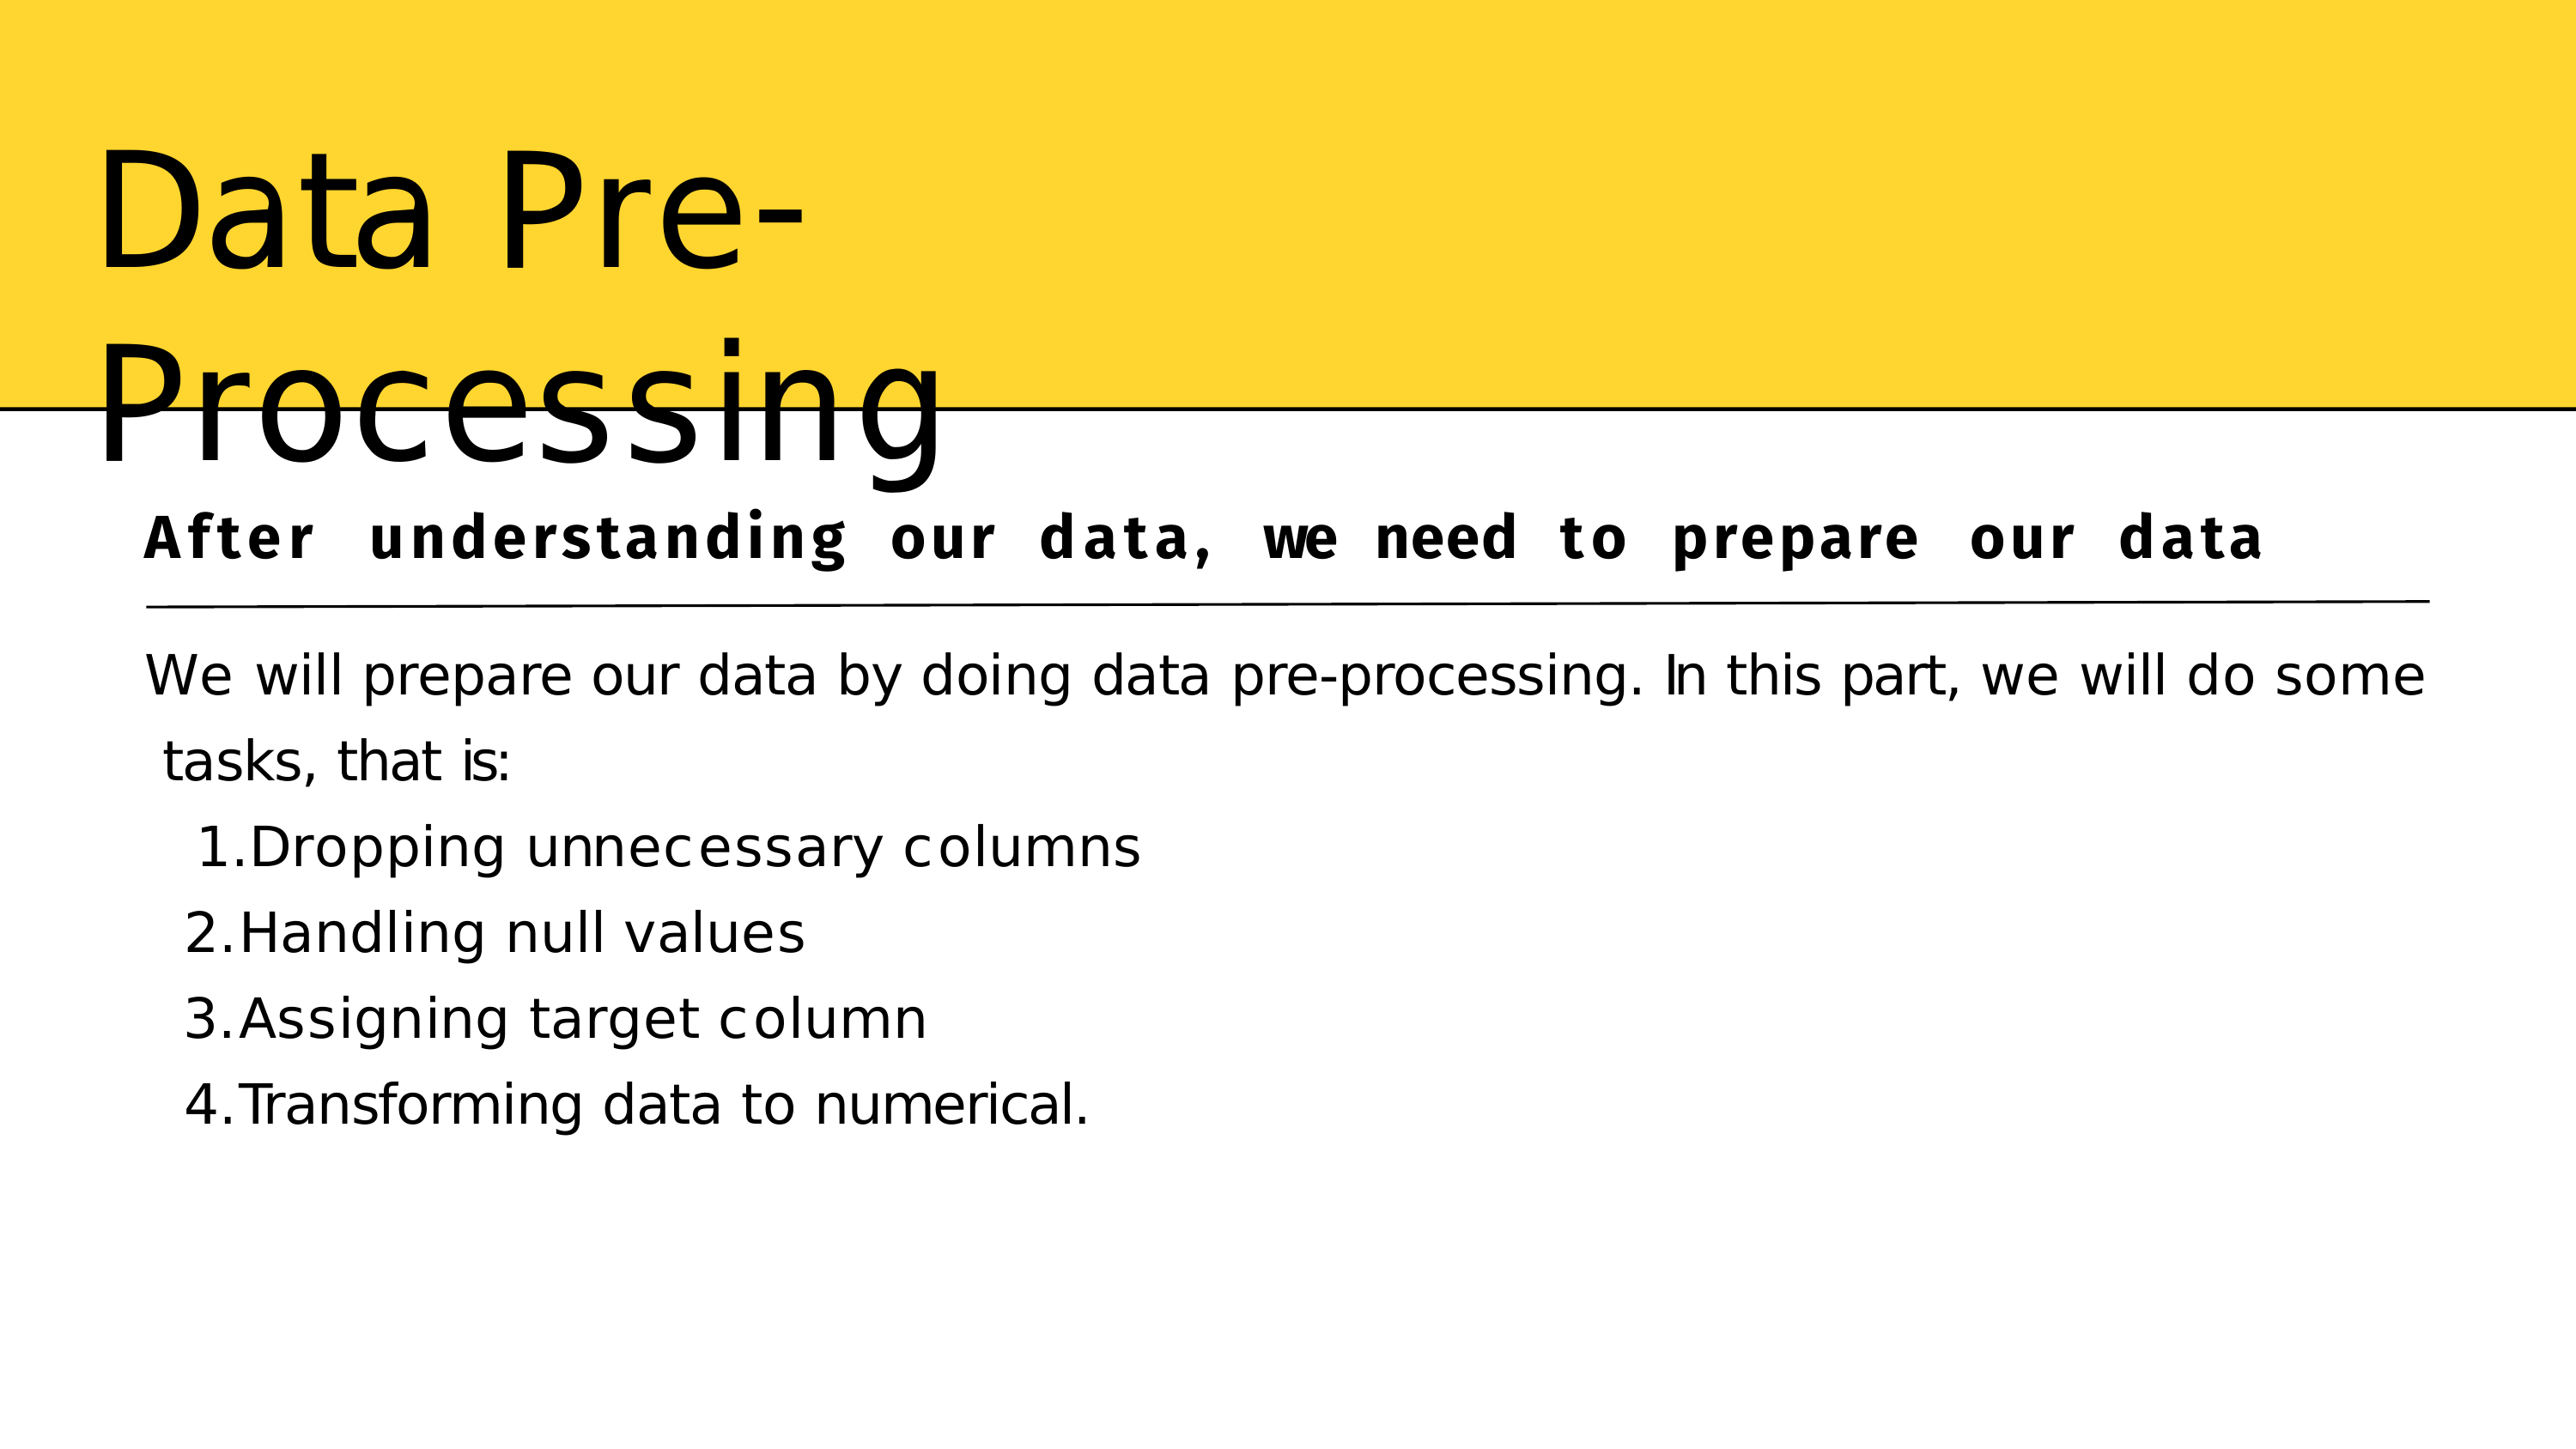

# Data Pre-Processing
After	understanding	our	data,	we	need	to	prepare	our	data
We will prepare our data by doing data pre-processing. In this part, we will do some  tasks, that is:
Dropping unnecessary columns
Handling null values
Assigning target column
Transforming data to numerical.